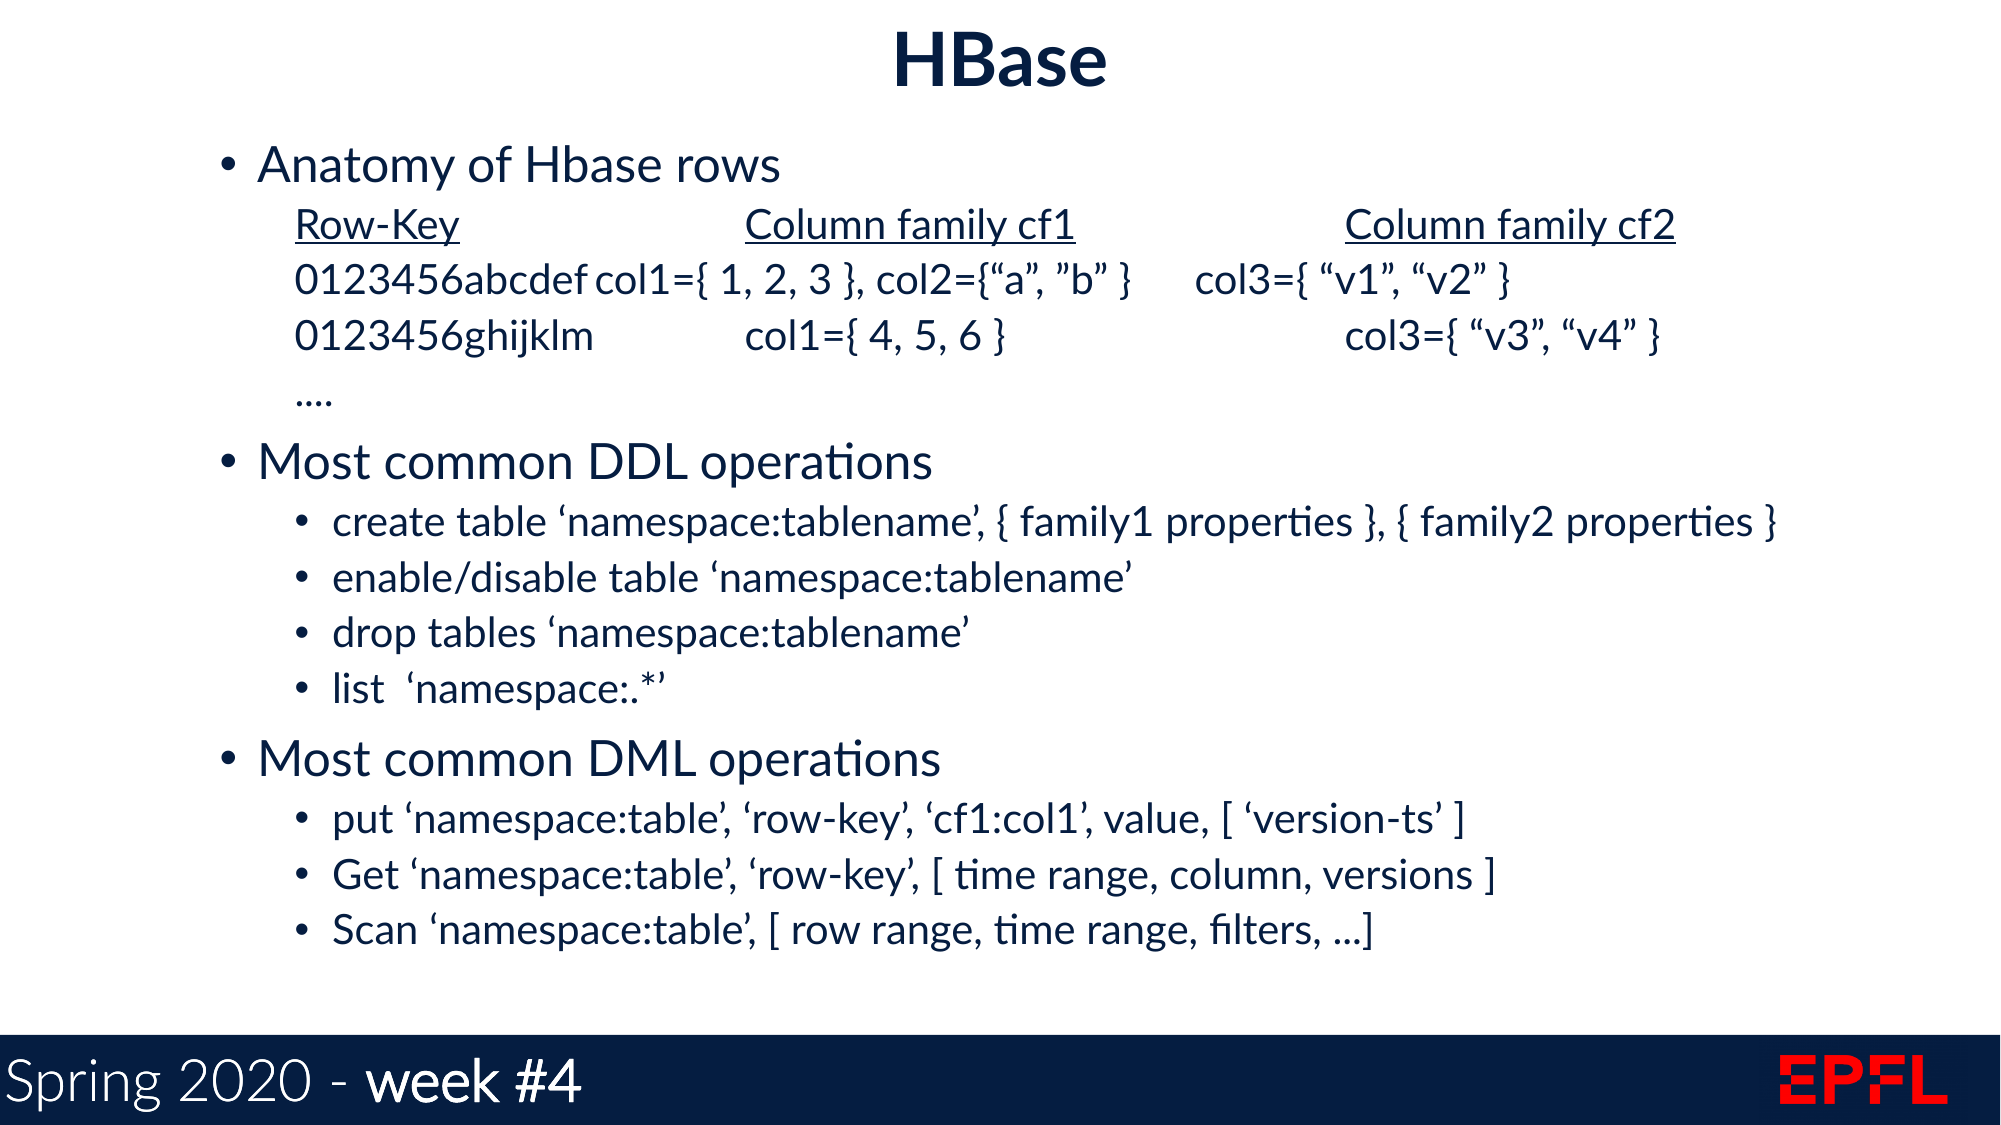

HBase
Anatomy of Hbase rows
Row-Key		Column family cf1		Column family cf2
0123456abcdef	col1={ 1, 2, 3 }, col2={“a”, ”b” }	col3={ “v1”, “v2” }
0123456ghijklm	col1={ 4, 5, 6 }			col3={ “v3”, “v4” }
....
Most common DDL operations
create table ‘namespace:tablename’, { family1 properties }, { family2 properties }
enable/disable table ‘namespace:tablename’
drop tables ‘namespace:tablename’
list  ‘namespace:.*’
Most common DML operations
put ‘namespace:table’, ‘row-key’, ‘cf1:col1’, value, [ ‘version-ts’ ]
Get ‘namespace:table’, ‘row-key’, [ time range, column, versions ]
Scan ‘namespace:table’, [ row range, time range, filters, ...]